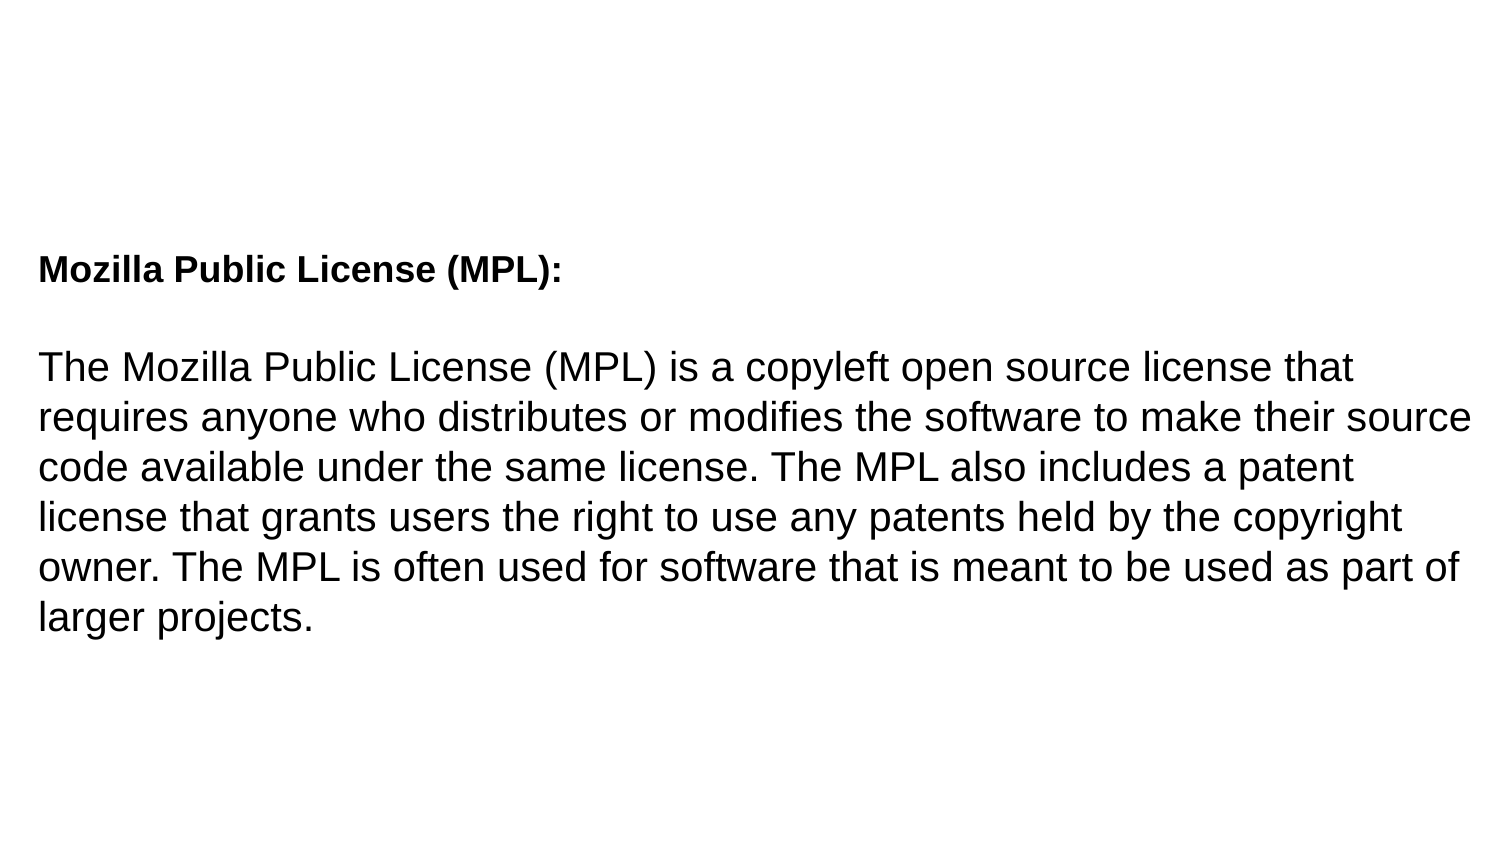

Mozilla Public License (MPL):

The Mozilla Public License (MPL) is a copyleft open source license that requires anyone who distributes or modifies the software to make their source code available under the same license. The MPL also includes a patent license that grants users the right to use any patents held by the copyright owner. The MPL is often used for software that is meant to be used as part of larger projects.